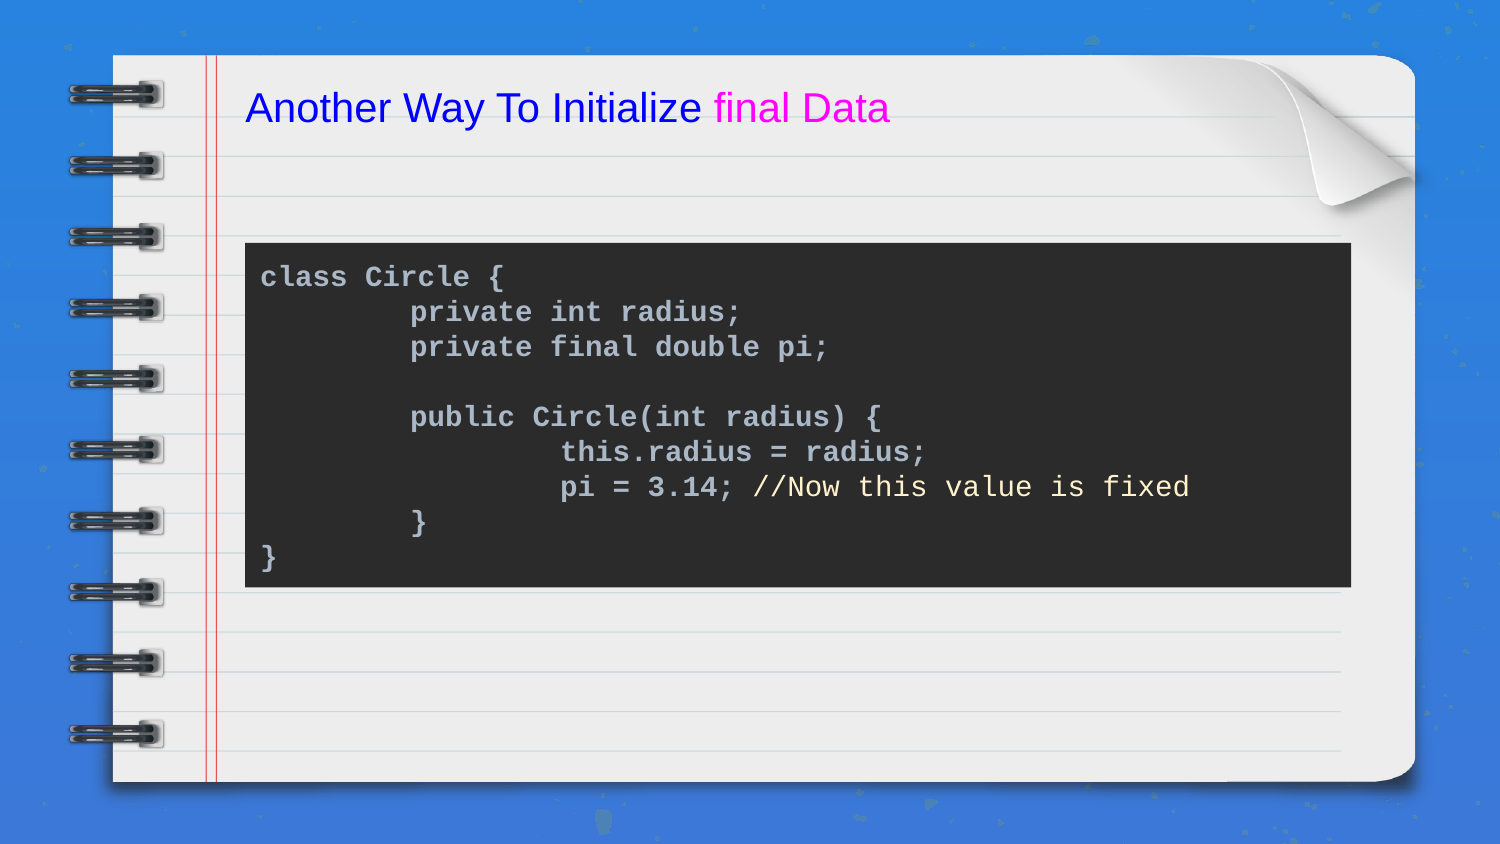

# Another Way To Initialize final Data

class Circle {
	private int radius;
	private final double pi;

	public Circle(int radius) {
		this.radius = radius;
		pi = 3.14; //Now this value is fixed
	}
}